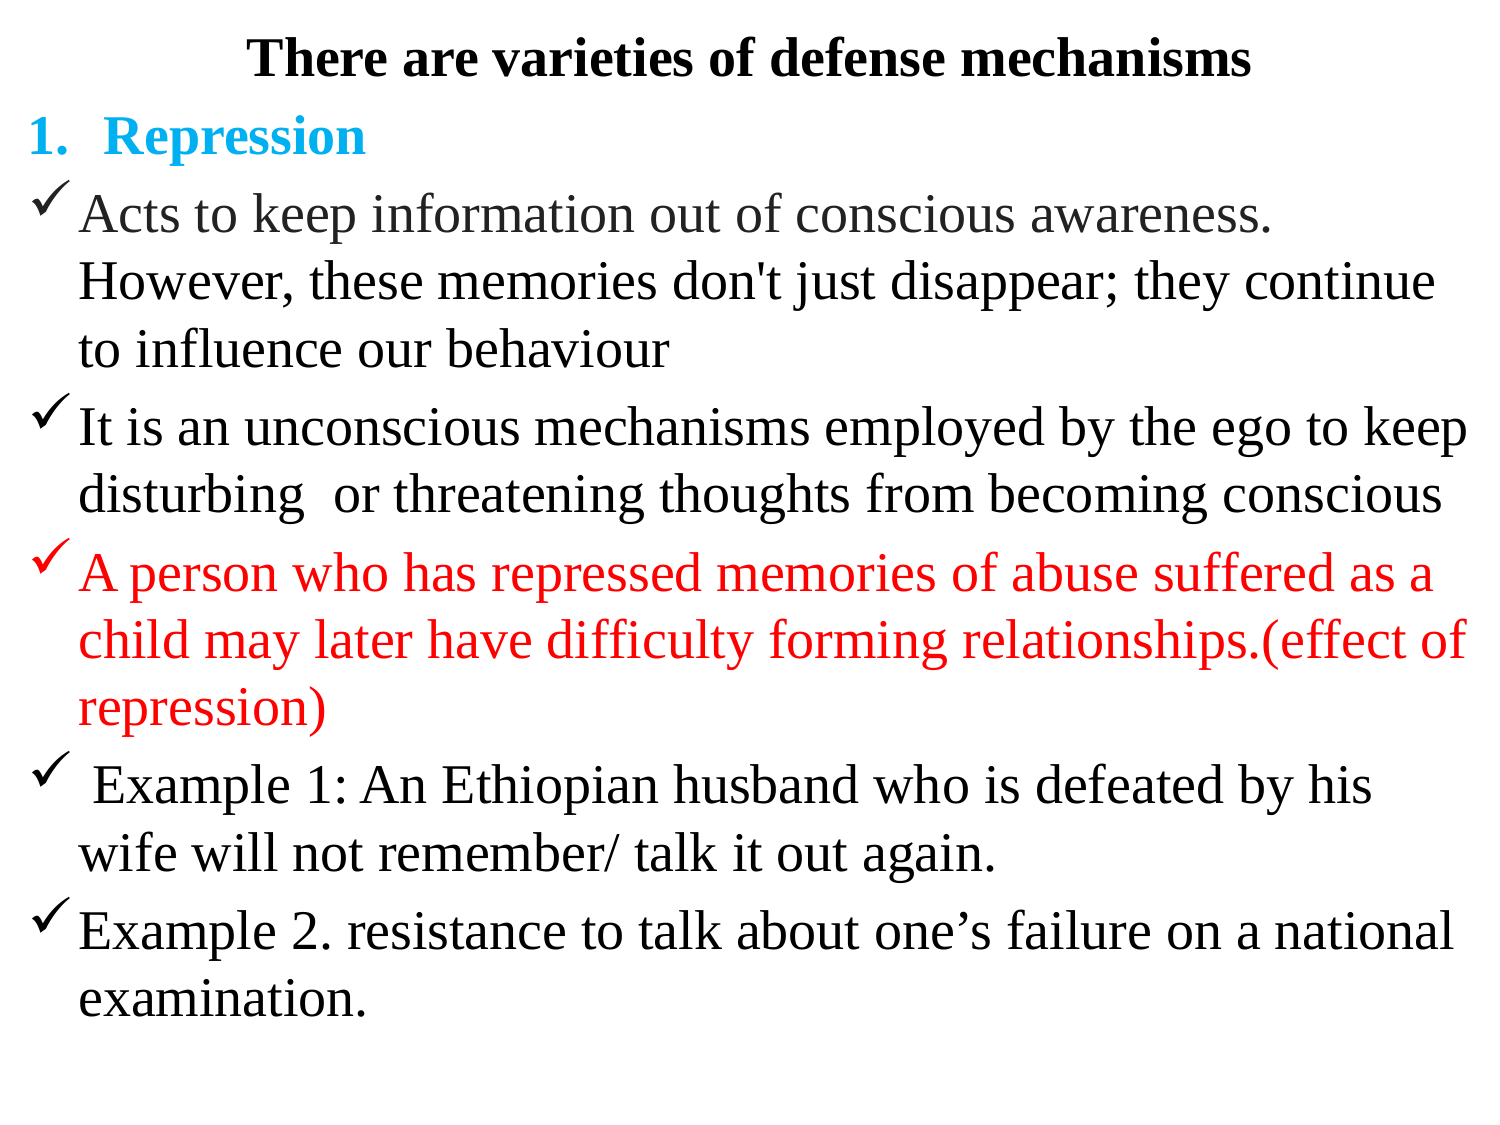

There are varieties of defense mechanisms
Repression
Acts to keep information out of conscious awareness. However, these memories don't just disappear; they continue to influence our behaviour
It is an unconscious mechanisms employed by the ego to keep disturbing  or threatening thoughts from becoming conscious
A person who has repressed memories of abuse suffered as a child may later have difficulty forming relationships.(effect of repression)
 Example 1: An Ethiopian husband who is defeated by his wife will not remember/ talk it out again.
Example 2. resistance to talk about one’s failure on a national examination.